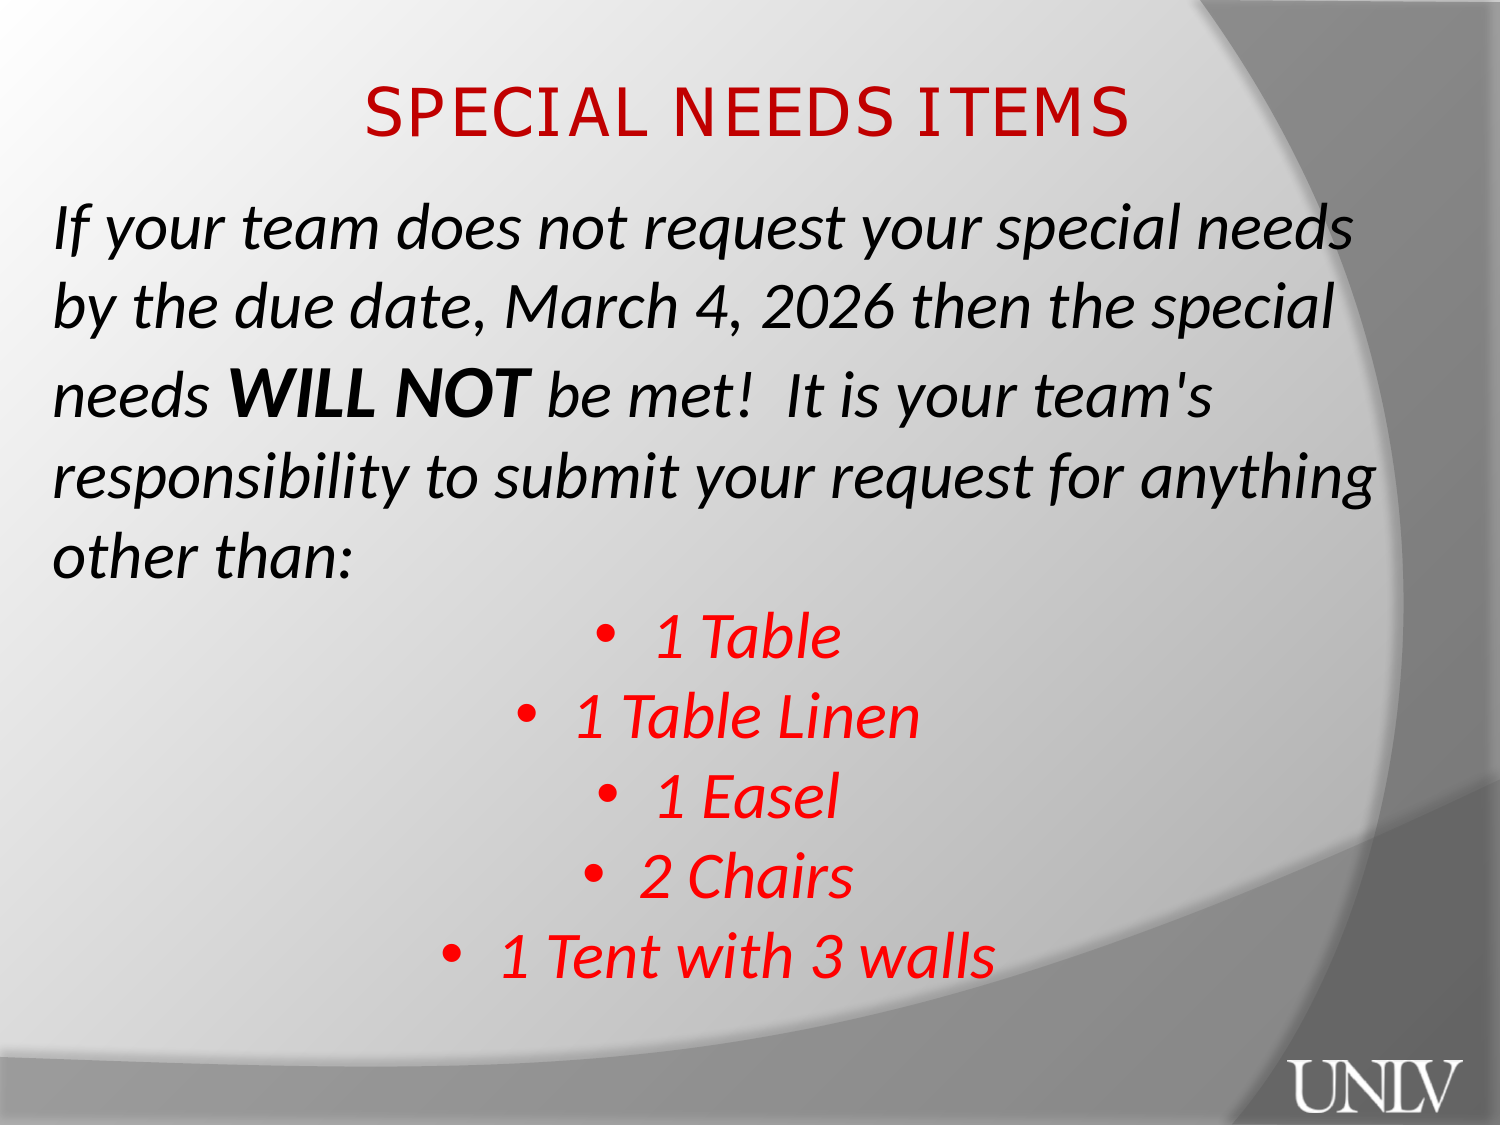

SPECIAL NEEDS ITEMS
If your team does not request your special needs by the due date, March 4, 2026 then the special needs WILL NOT be met!  It is your team's responsibility to submit your request for anything other than:
1 Table
1 Table Linen
1 Easel
2 Chairs
1 Tent with 3 walls